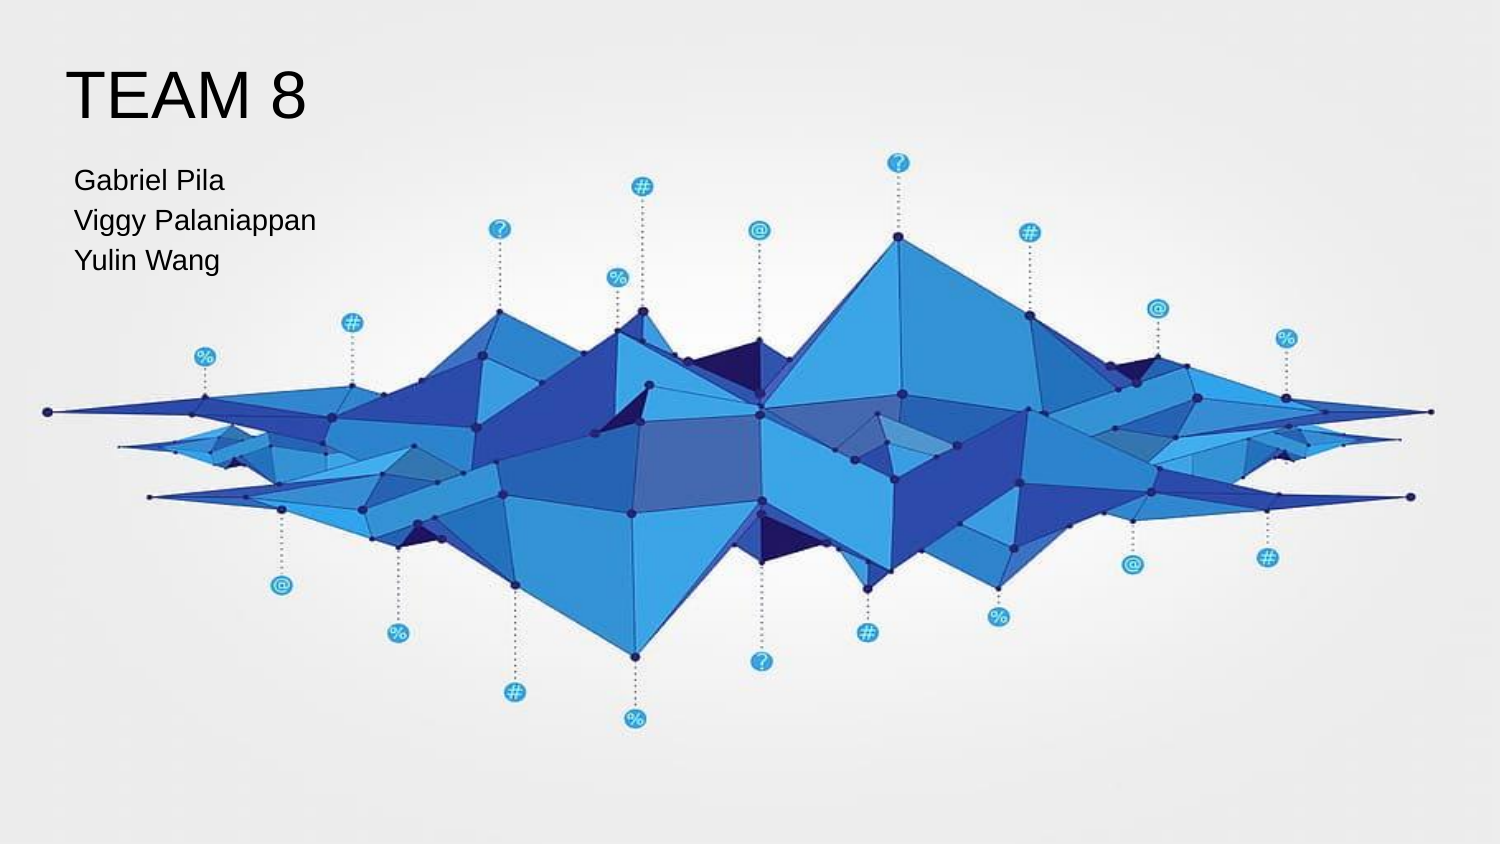

# TEAM 8
Gabriel Pila
Viggy Palaniappan
Yulin Wang